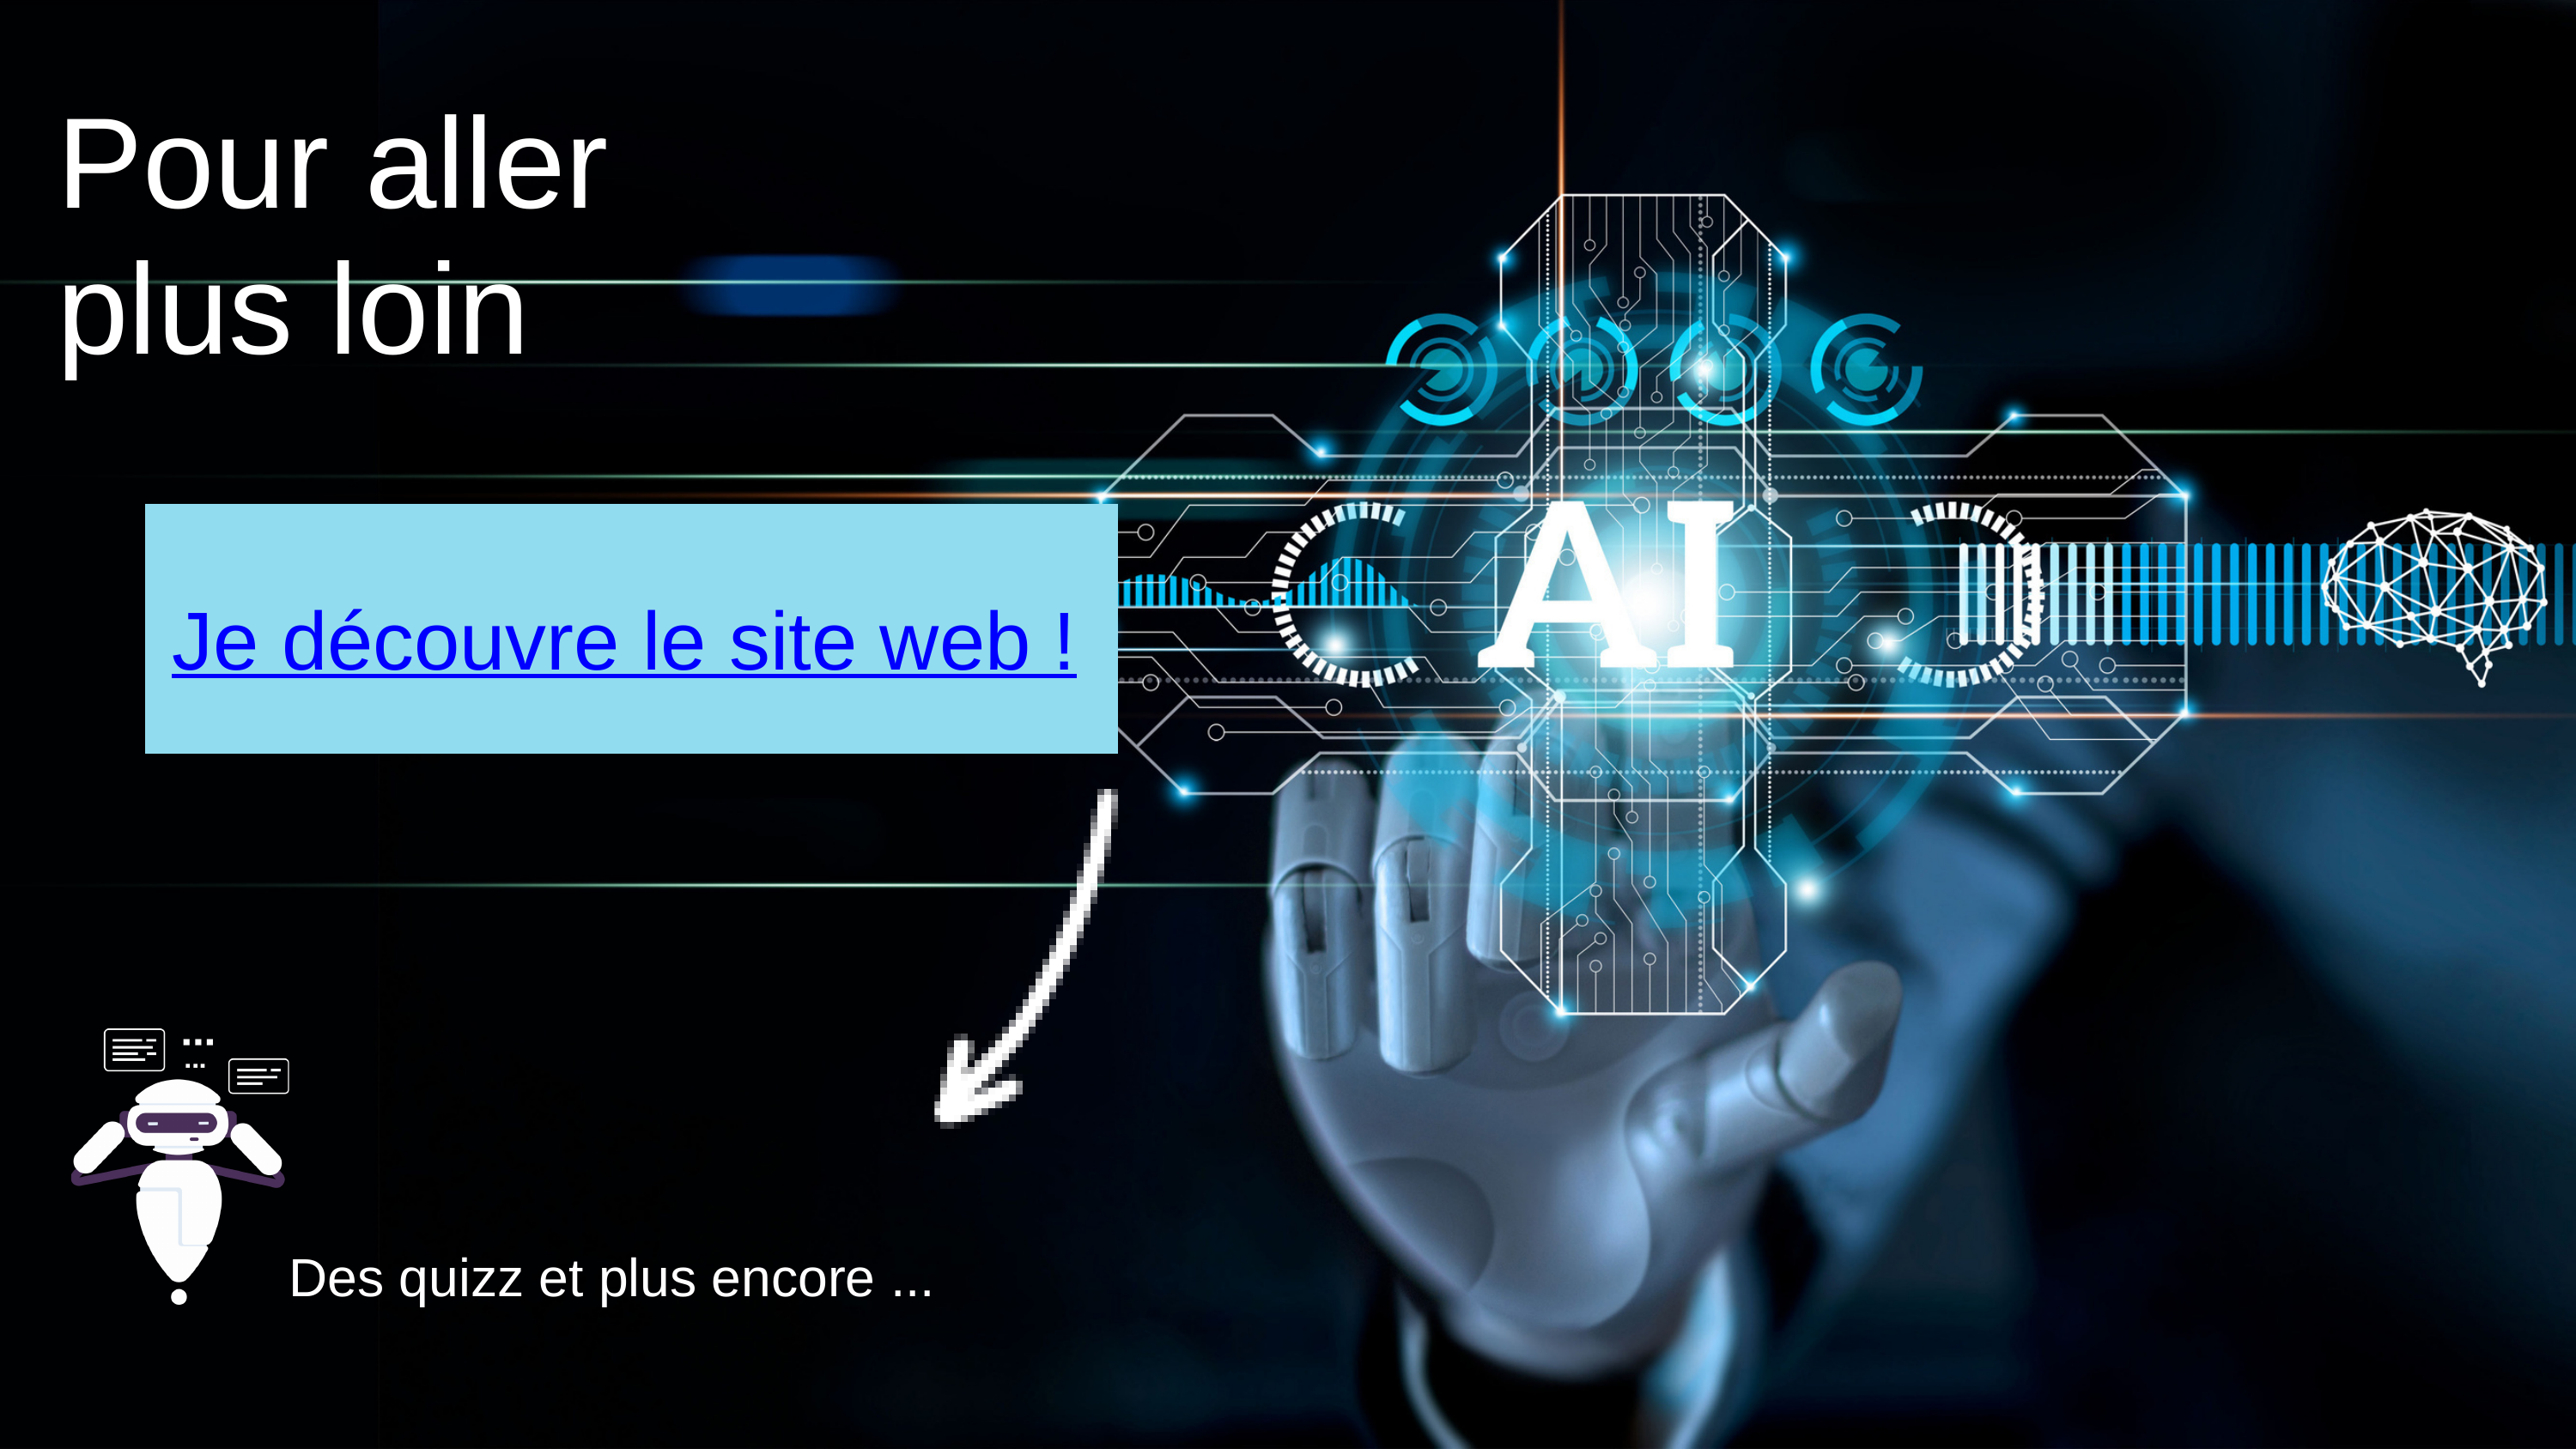

Pour aller
plus loin

Je découvre le site web !

Des quizz et plus encore ...